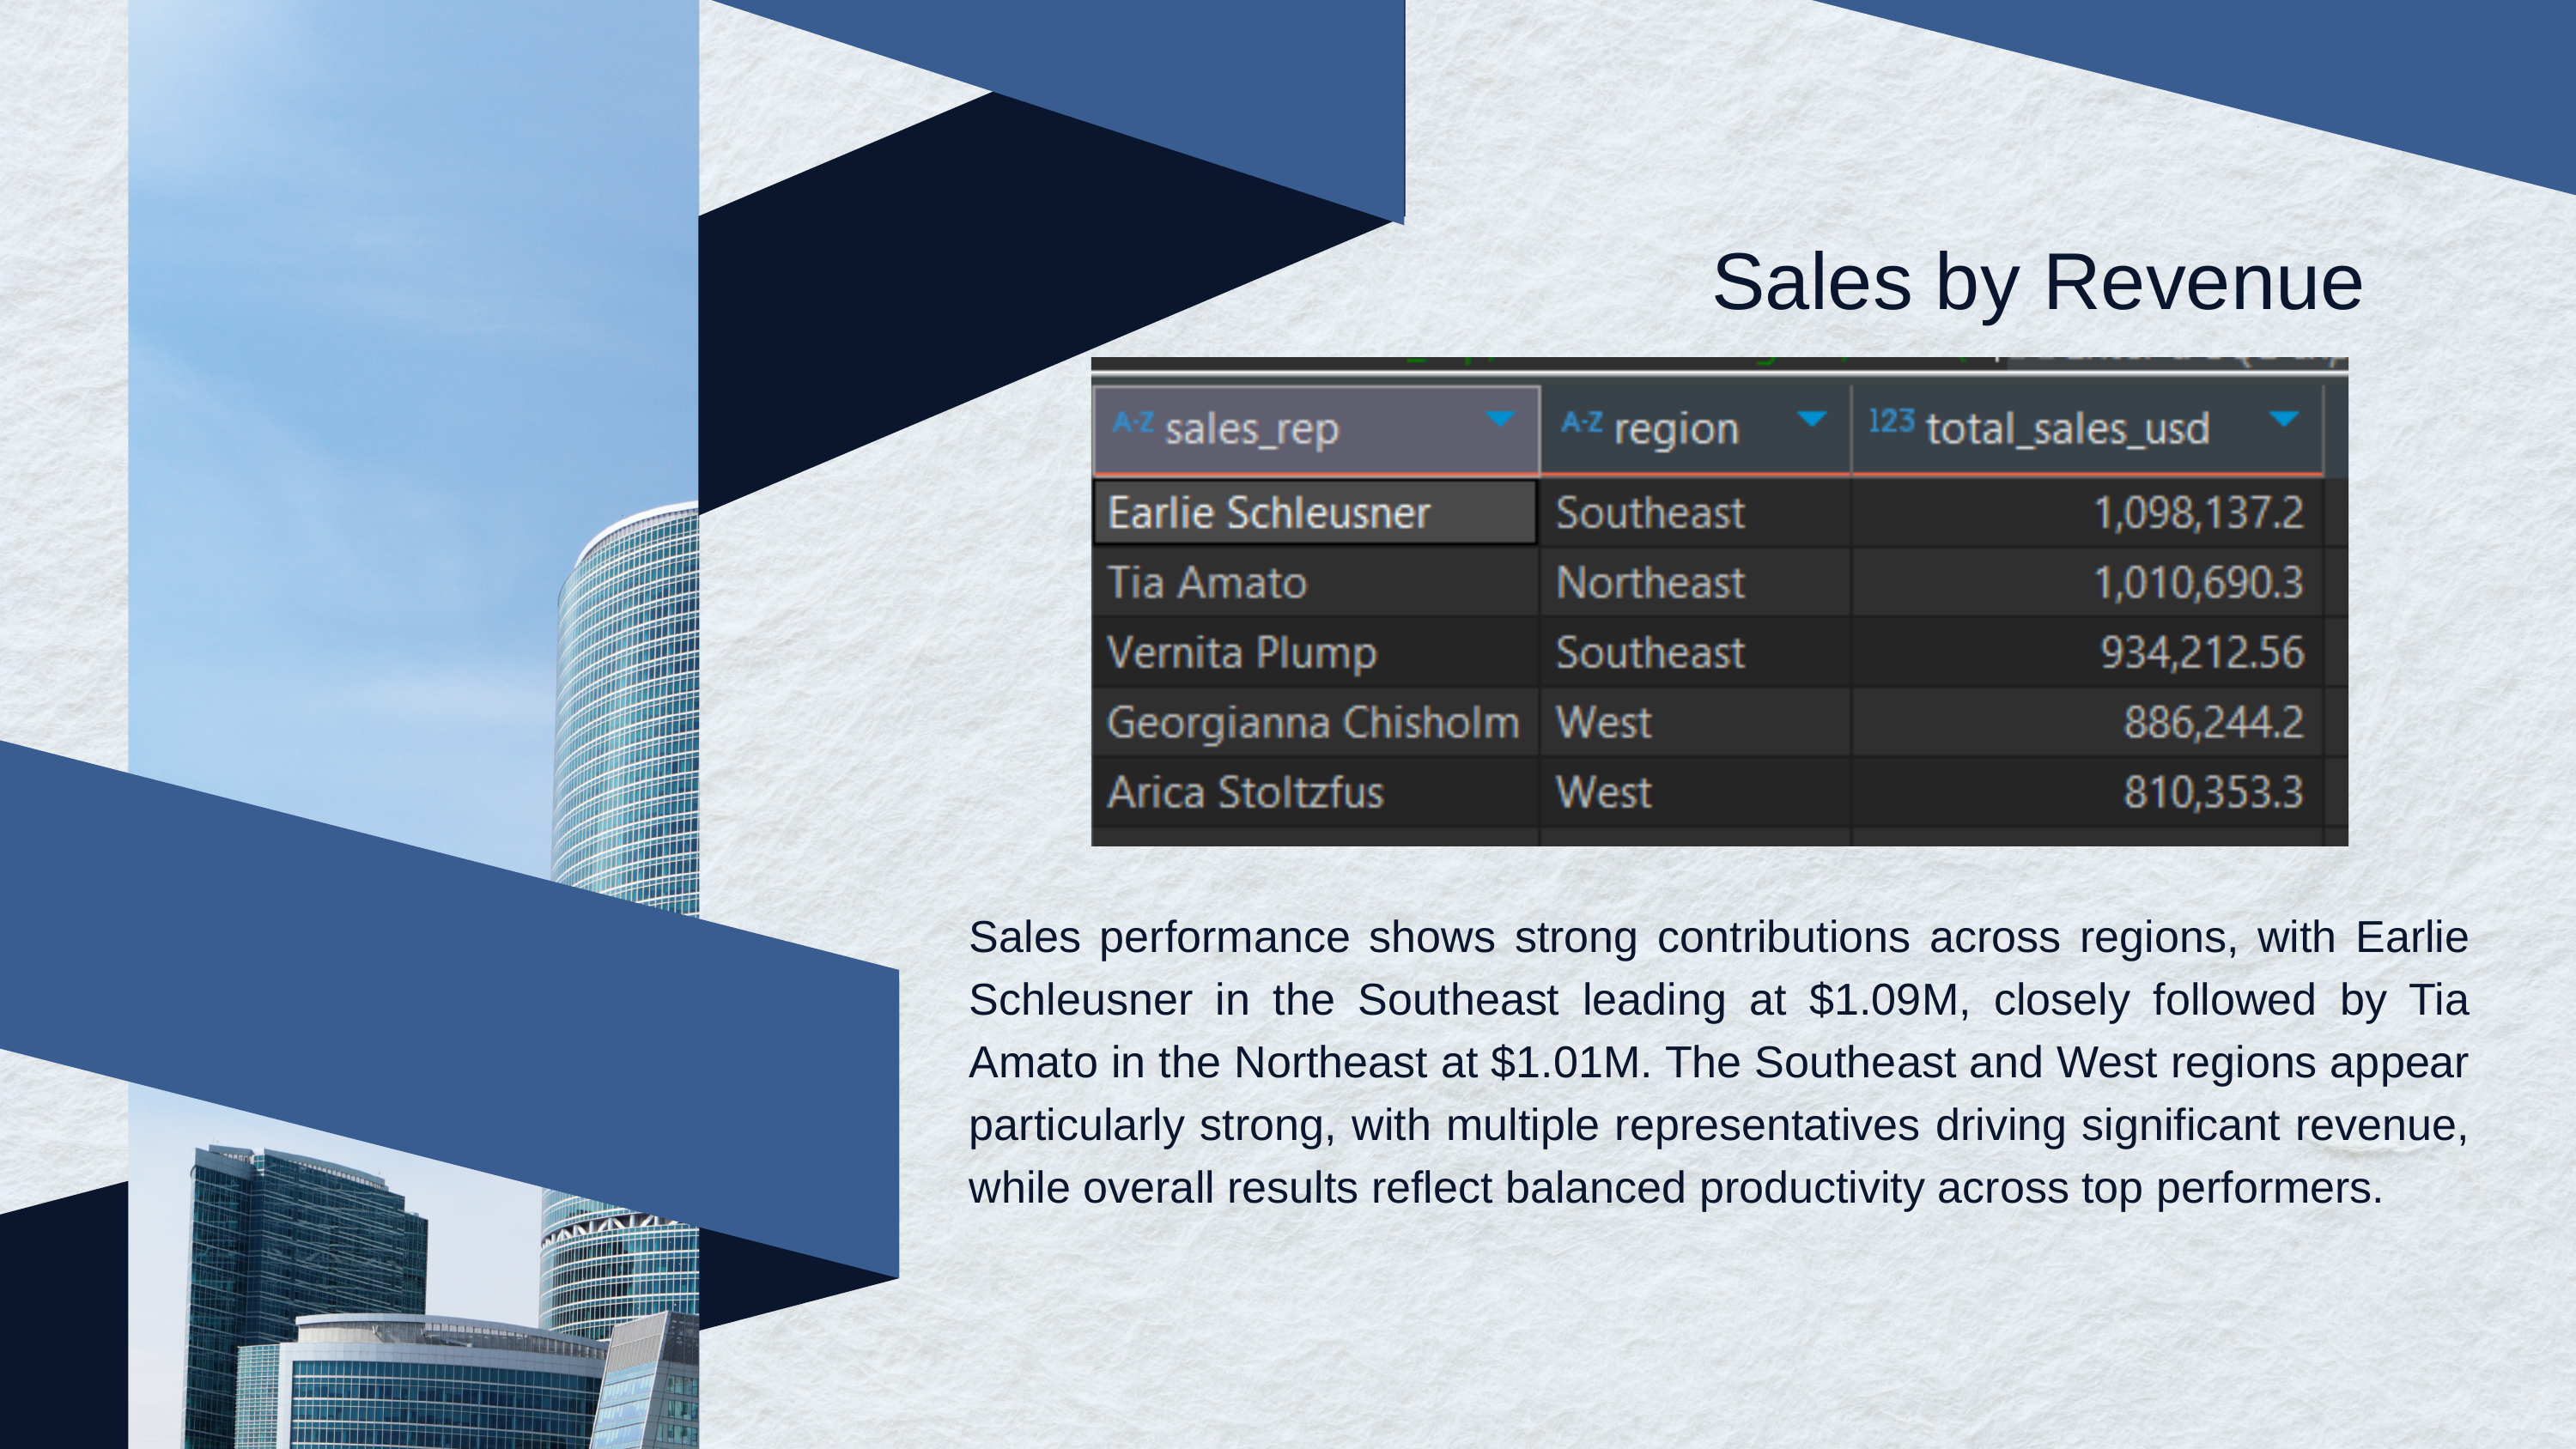

Sales by Revenue

Sales performance shows strong contributions across regions, with Earlie Schleusner in the Southeast leading at $1.09M, closely followed by Tia Amato in the Northeast at $1.01M. The Southeast and West regions appear particularly strong, with multiple representatives driving significant revenue, while overall results reflect balanced productivity across top performers.